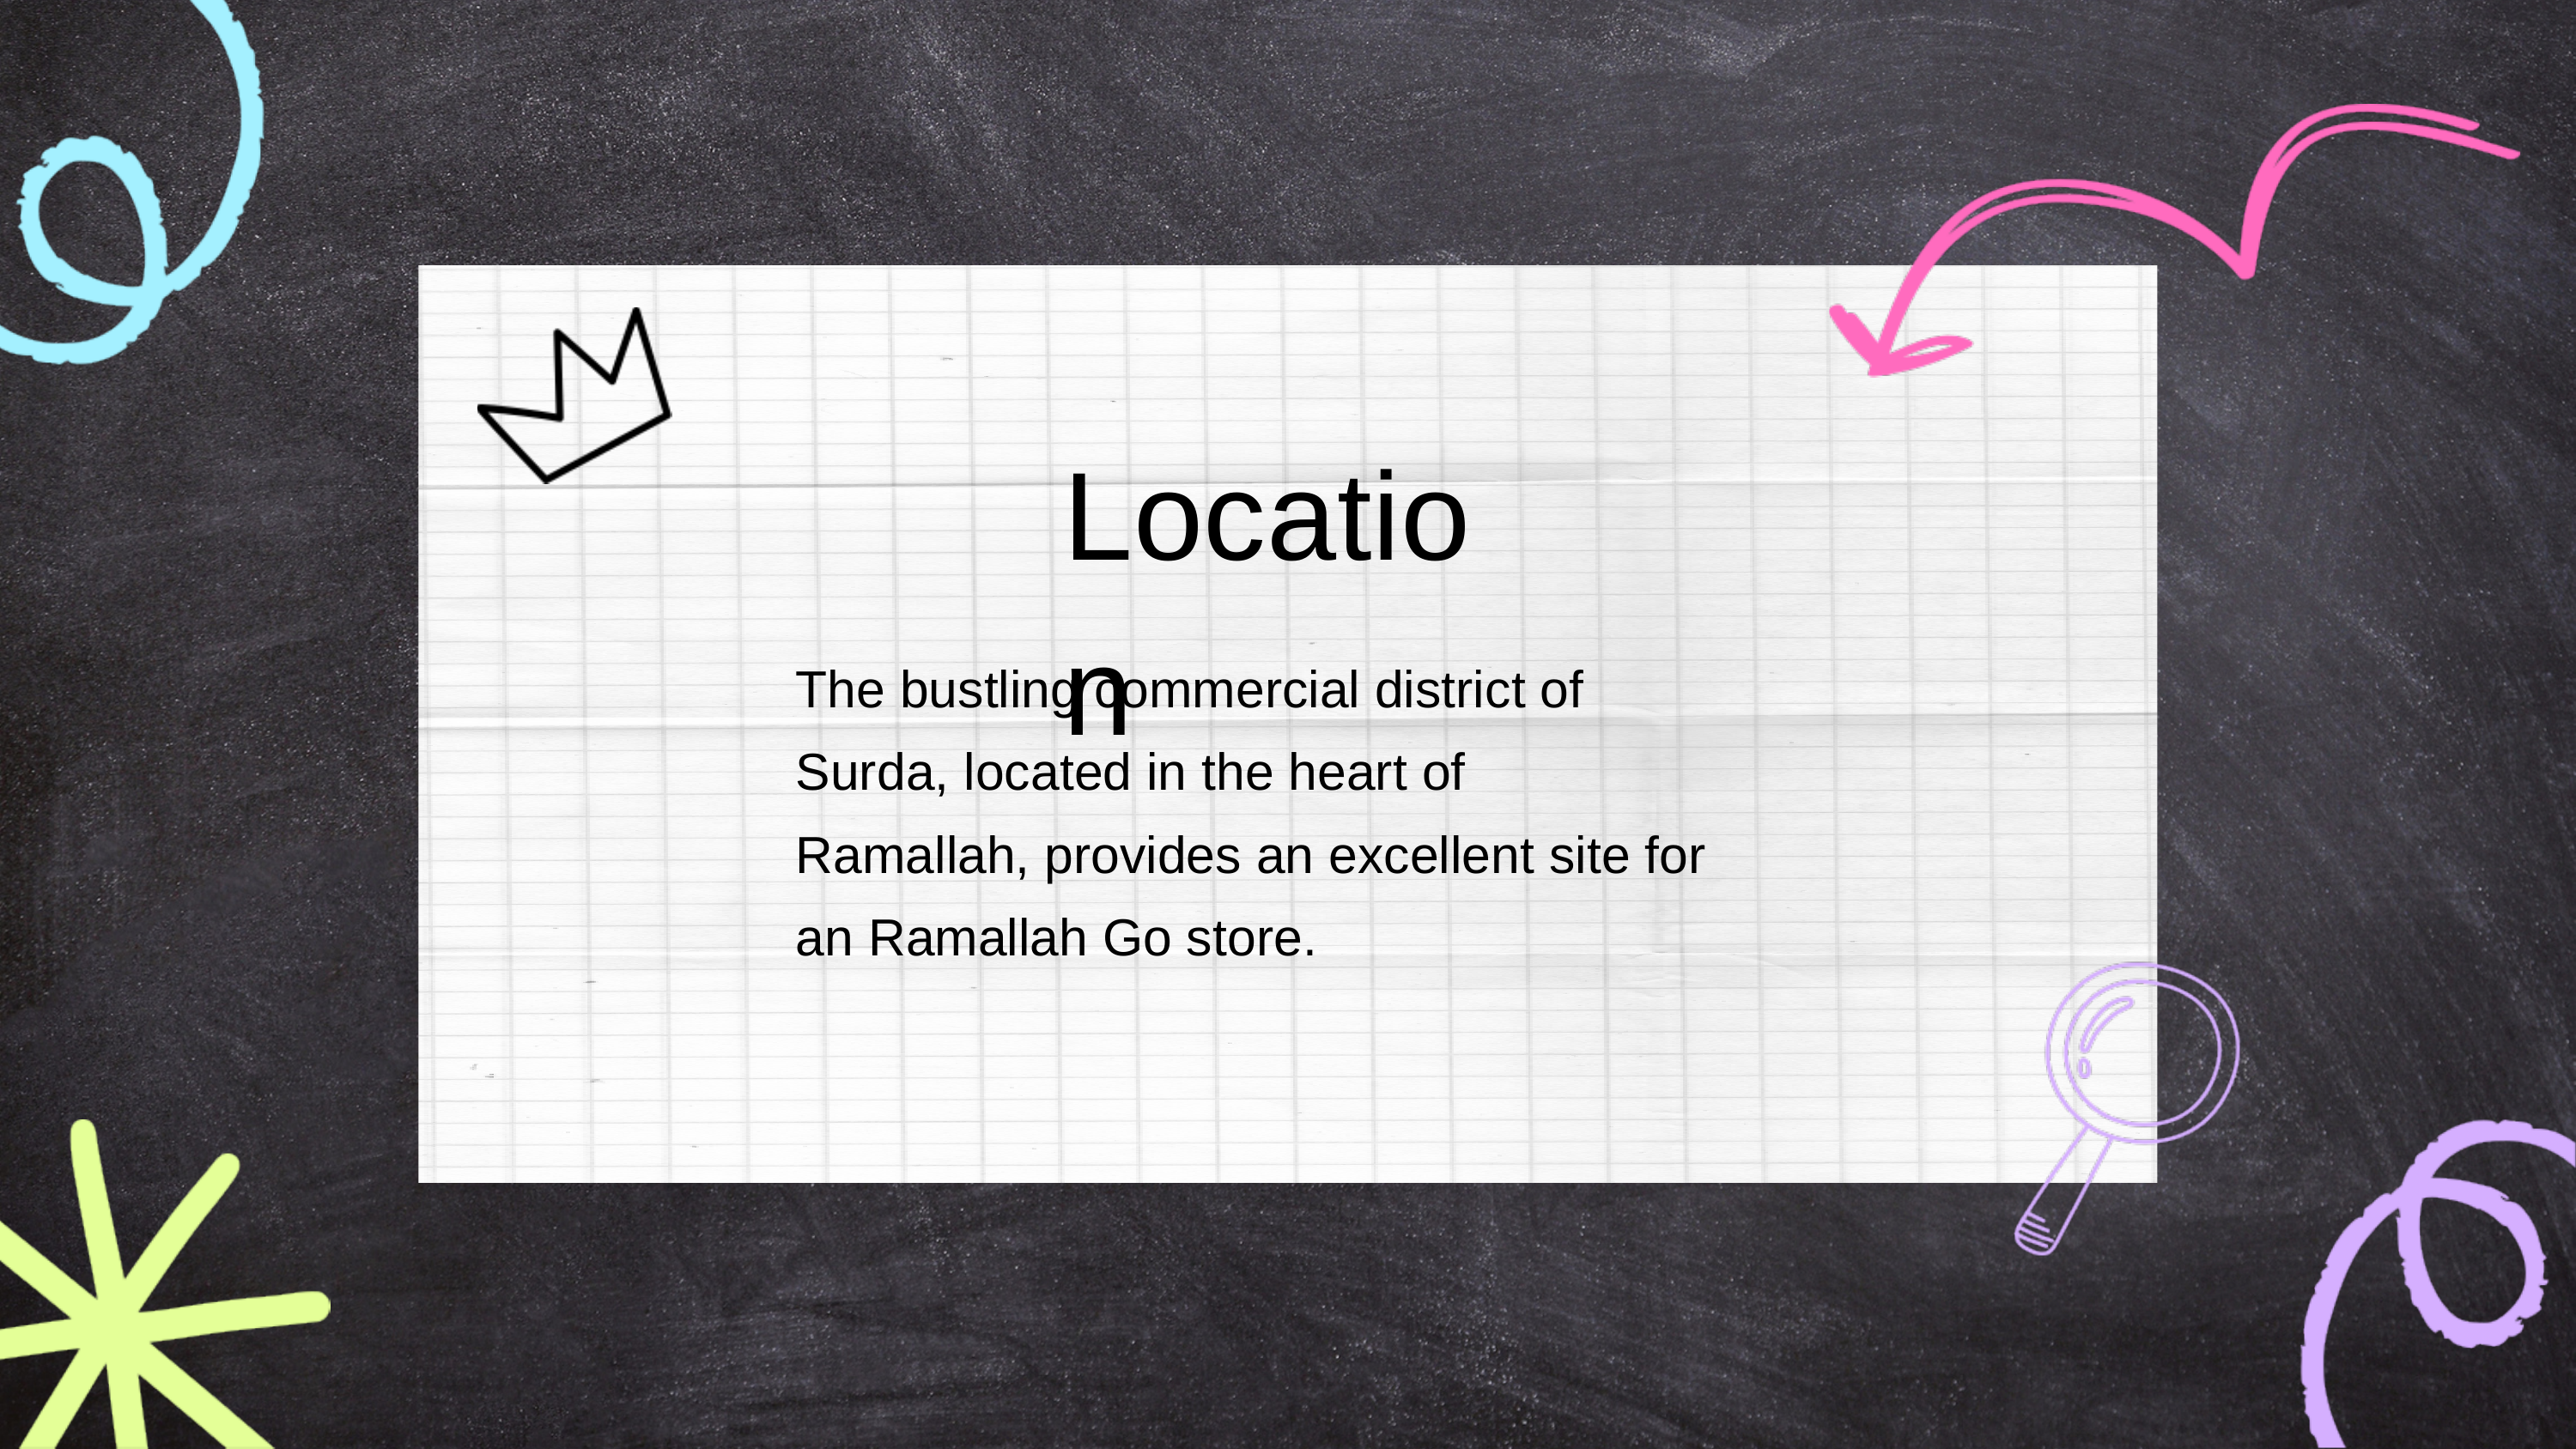

Location
The bustling commercial district of Surda, located in the heart of Ramallah, provides an excellent site for an Ramallah Go store.